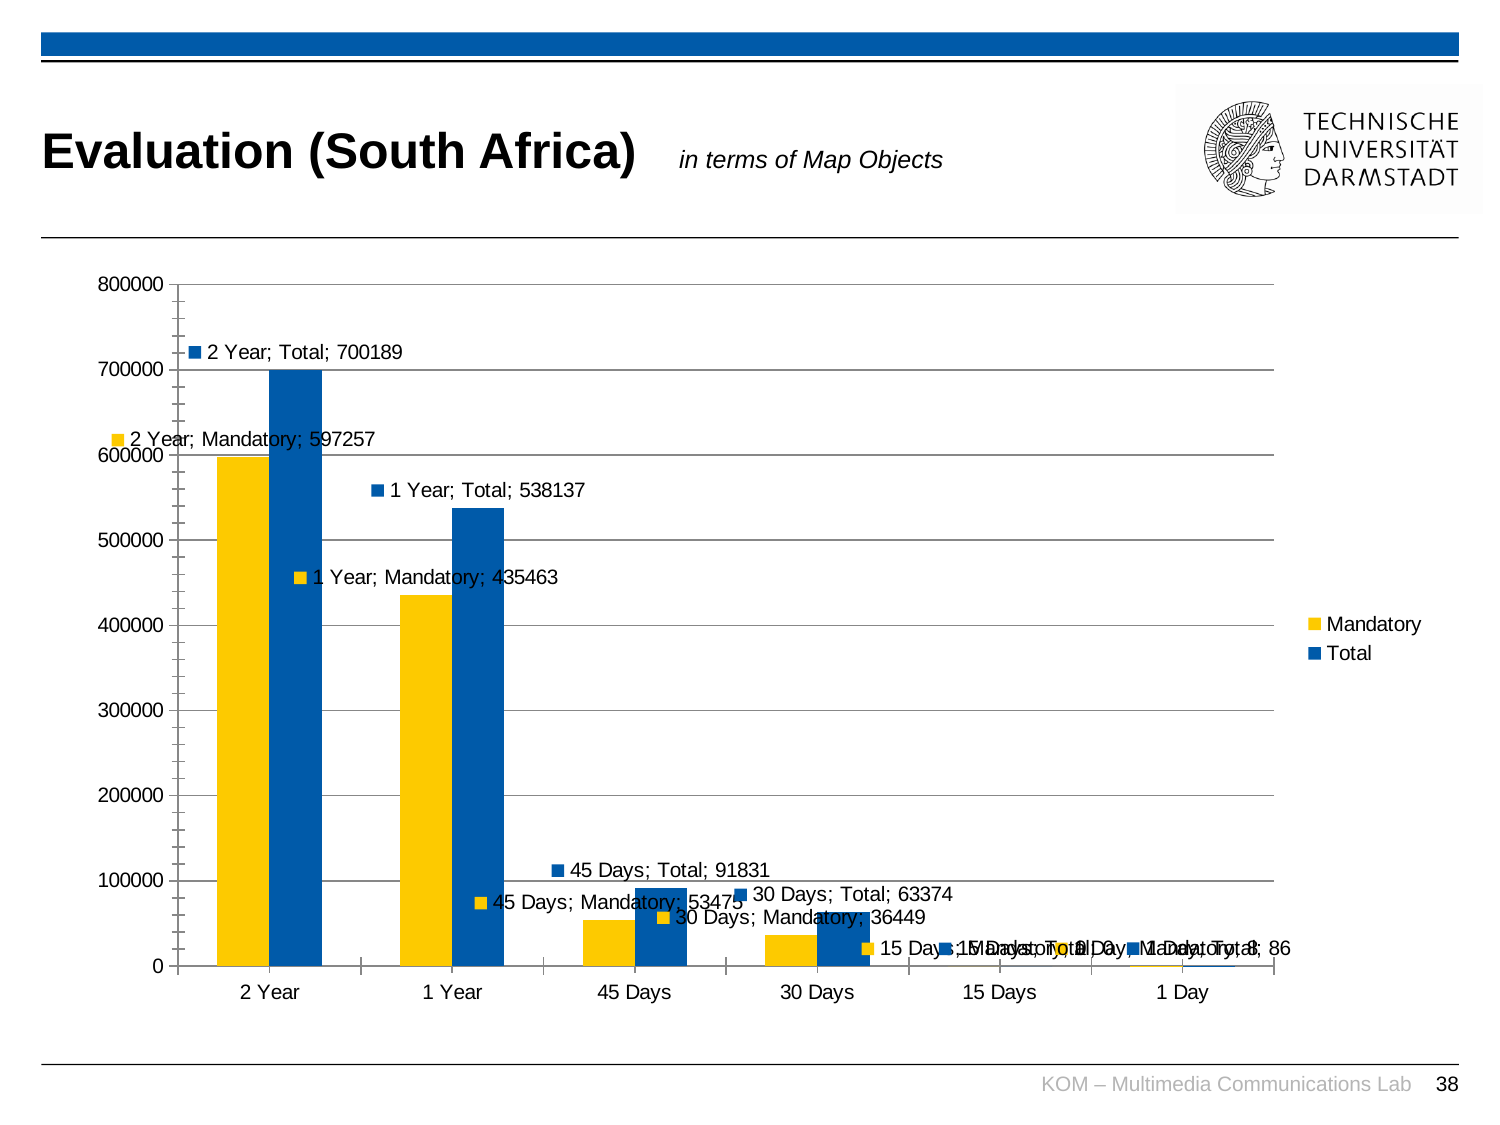

# Evaluation (South Africa)   in terms of Map Objects

### Chart

| Category | Mandatory | Total |
|---|---|---|
| 2 Year | 597257.0 | 700189.0 |
| 1 Year | 435463.0 | 538137.0 |
| 45 Days | 53475.0 | 91831.0 |
| 30 Days | 36449.0 | 63374.0 |
| 15 Days | None | None |
| 1 Day | 8.0 | 86.0 |